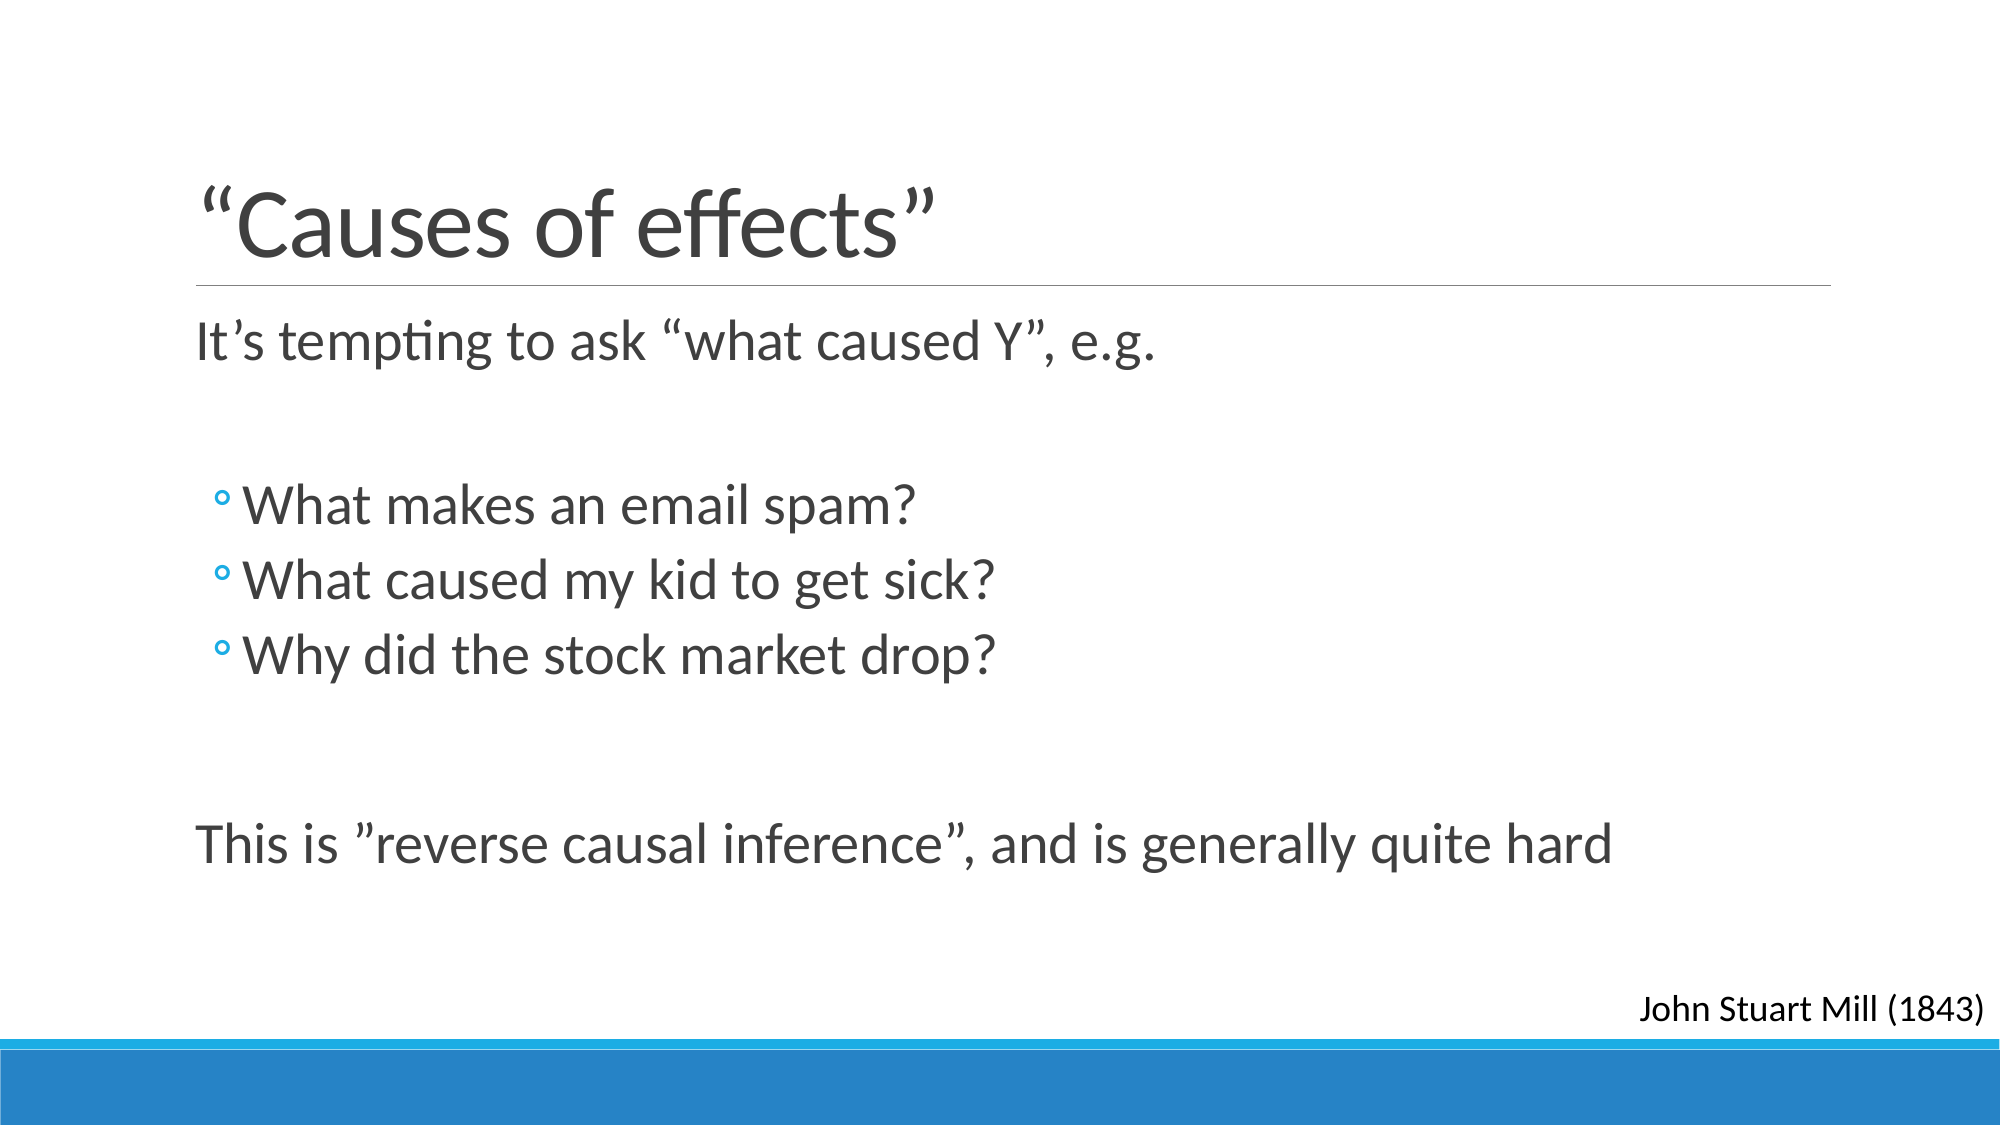

# “Causes of effects”
It’s tempting to ask “what caused Y”, e.g.

What makes an email spam?
What caused my kid to get sick?
Why did the stock market drop?

This is ”reverse causal inference”, and is generally quite hard
John Stuart Mill (1843)